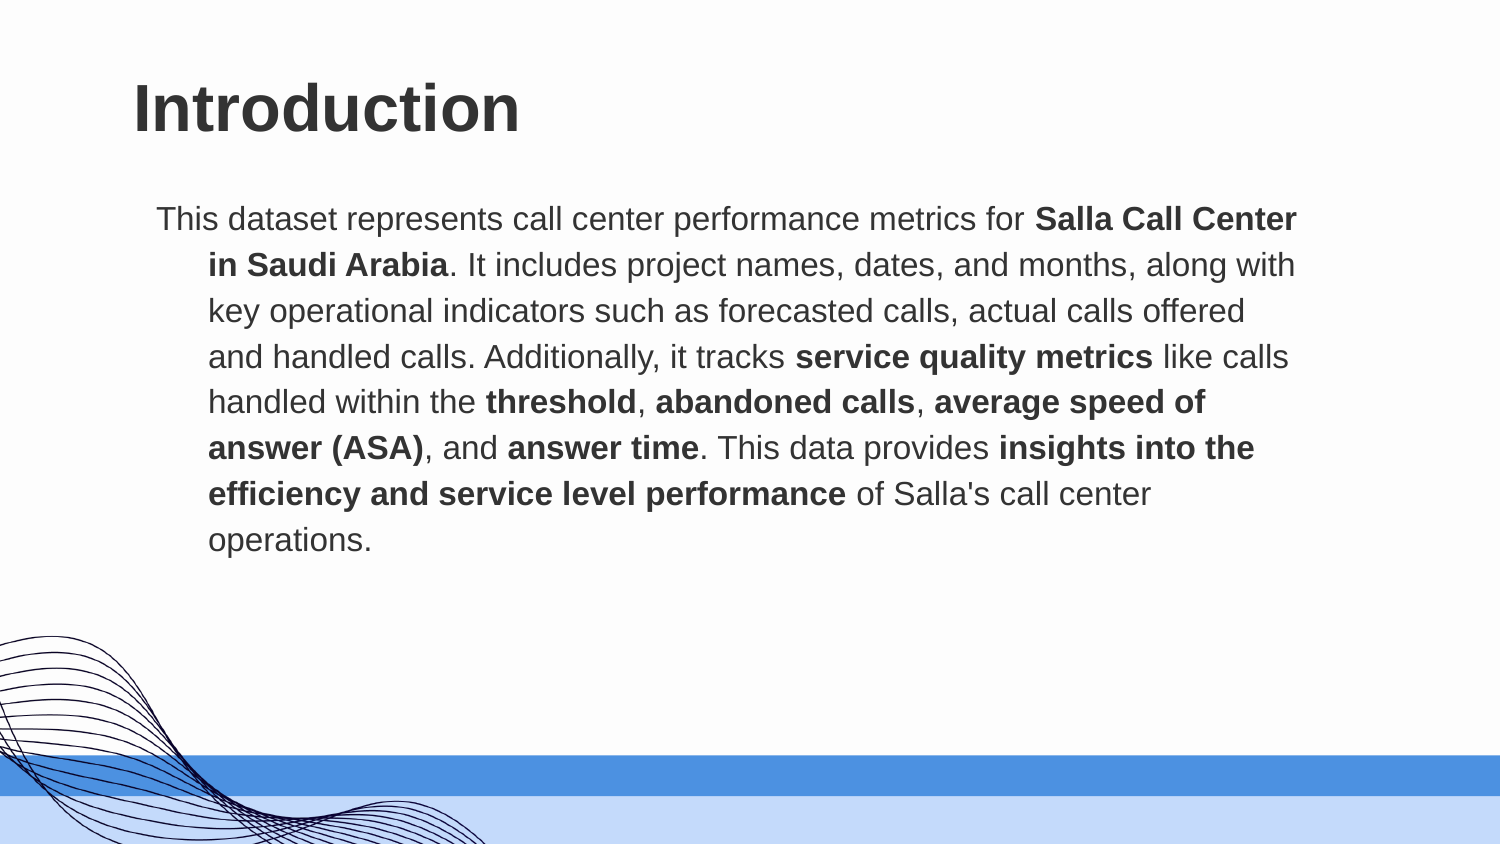

# Introduction
This dataset represents call center performance metrics for Salla Call Center in Saudi Arabia. It includes project names, dates, and months, along with key operational indicators such as forecasted calls, actual calls offered and handled calls. Additionally, it tracks service quality metrics like calls handled within the threshold, abandoned calls, average speed of answer (ASA), and answer time. This data provides insights into the efficiency and service level performance of Salla's call center operations.